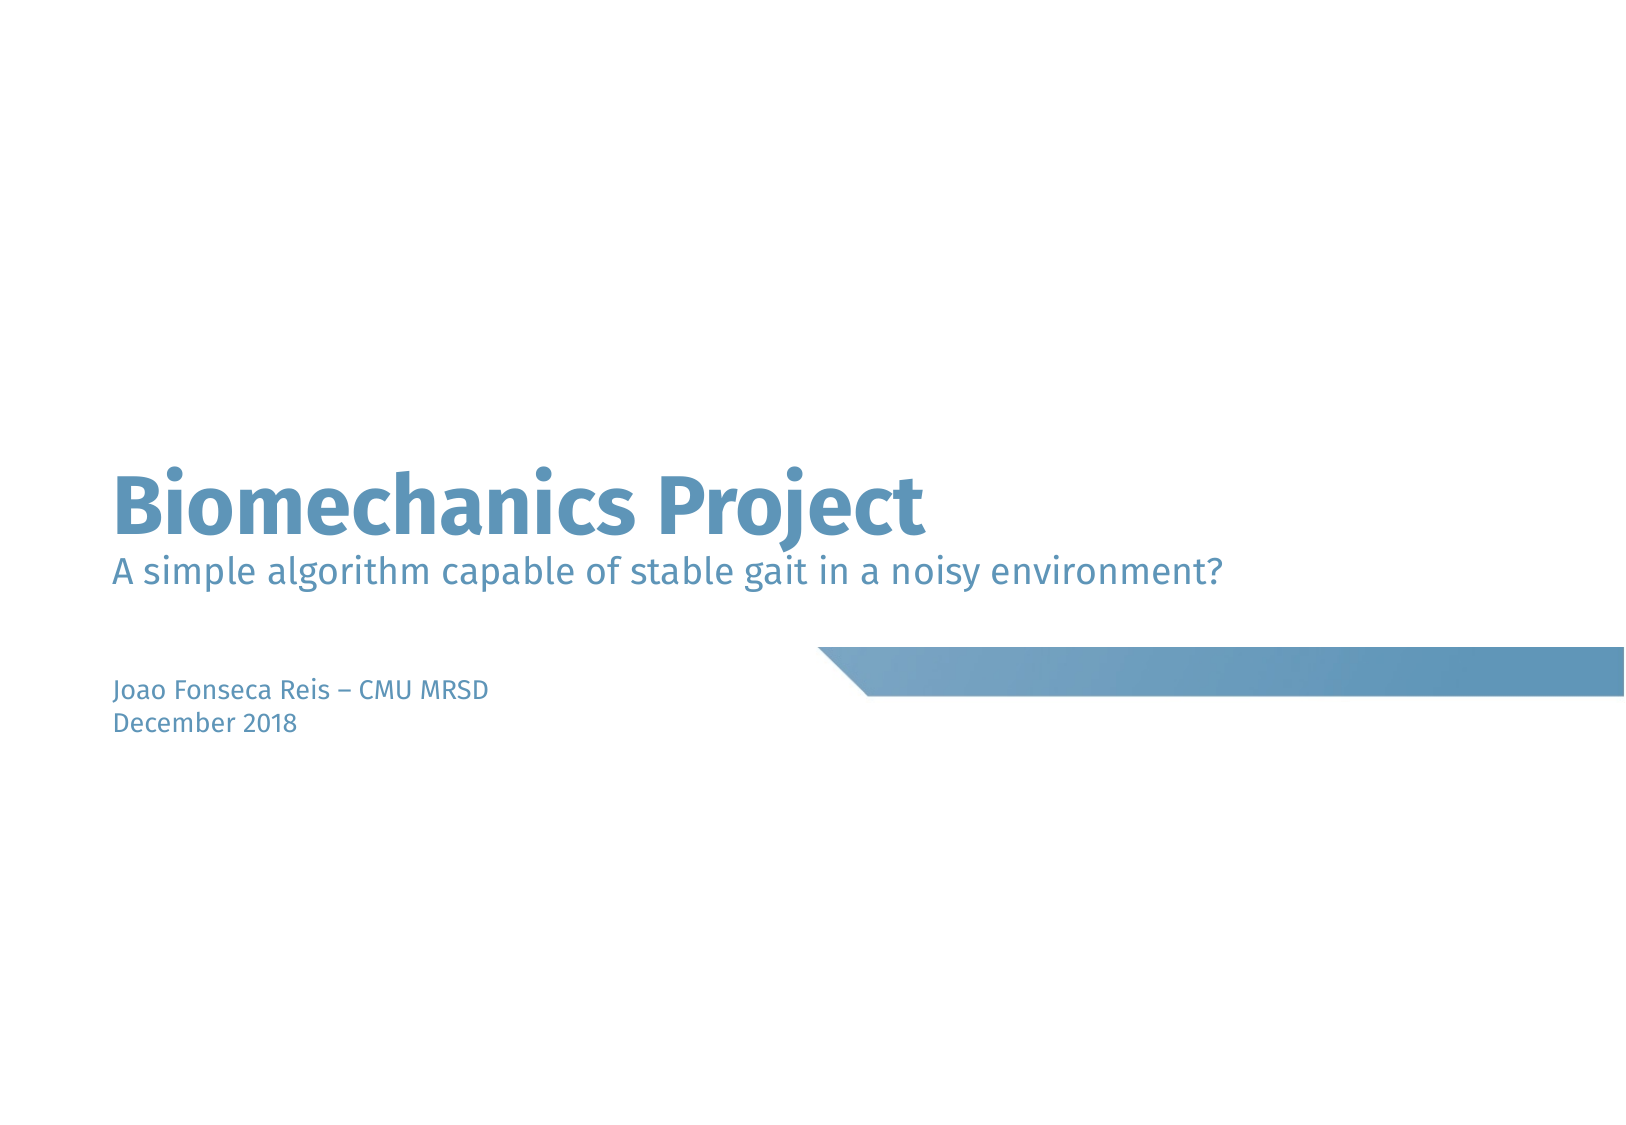

# Biomechanics Project A simple algorithm capable of stable gait in a noisy environment?
Joao Fonseca Reis – CMU MRSD
December 2018